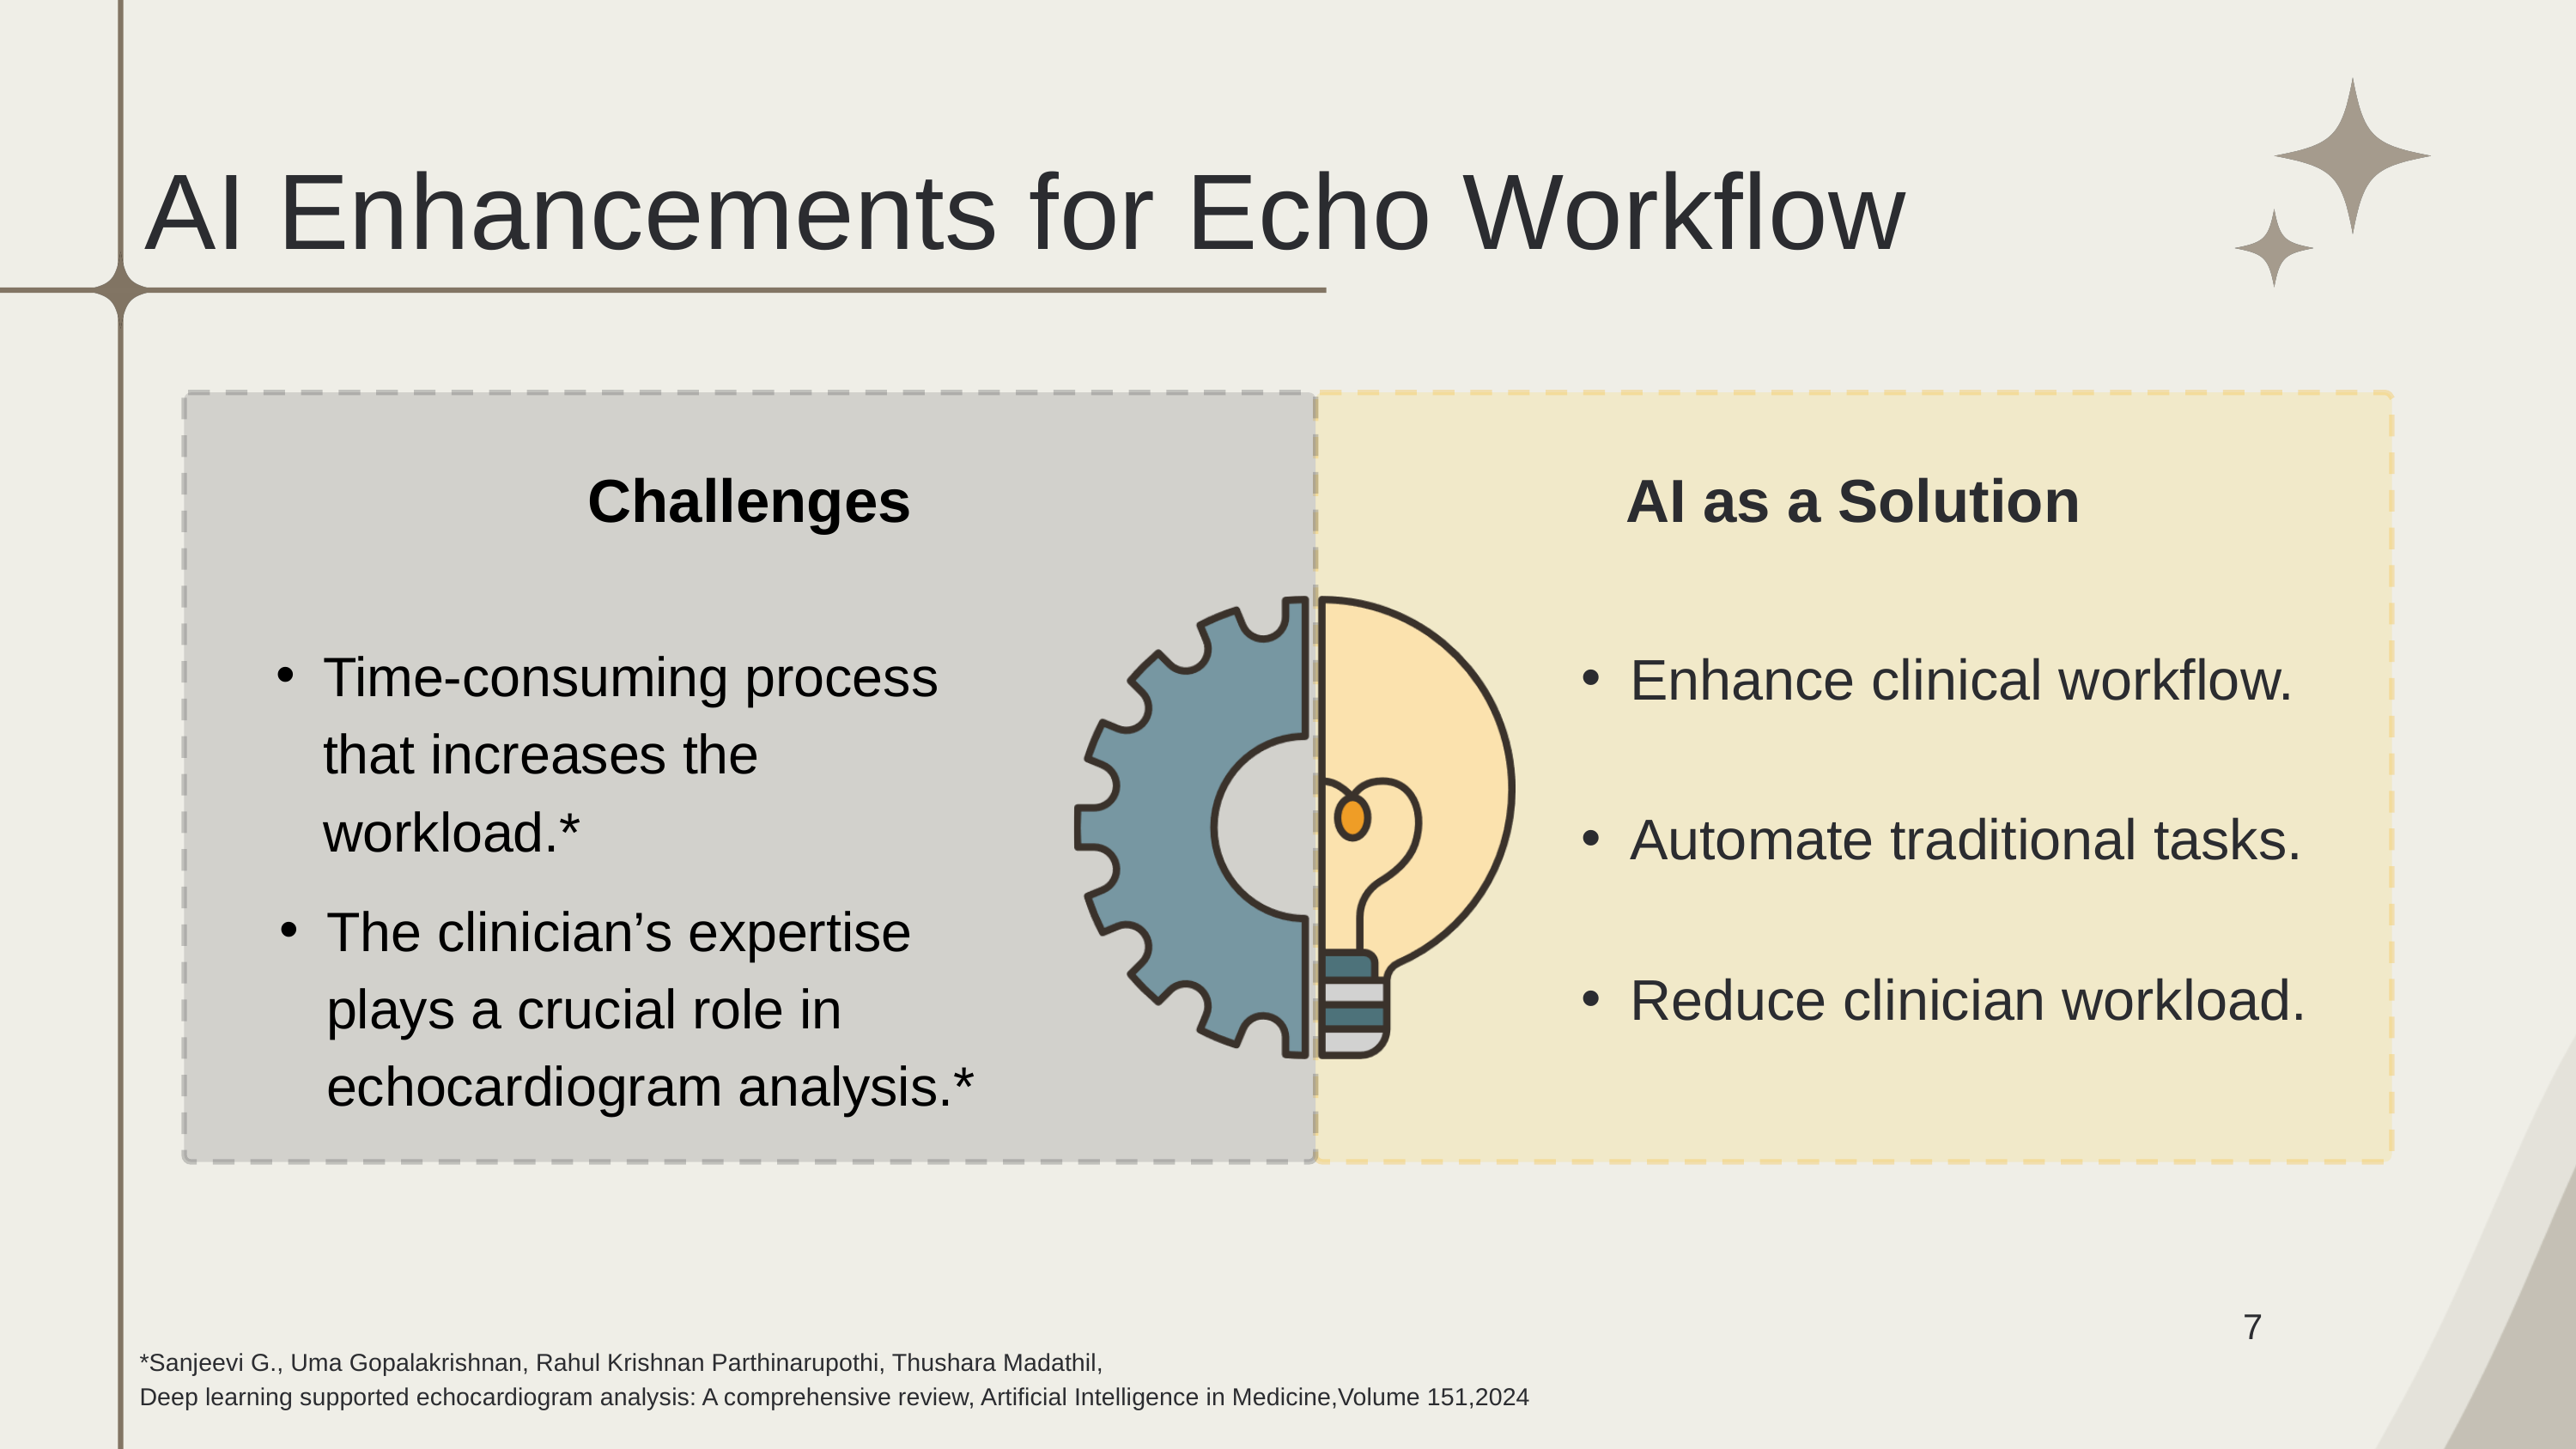

AI Enhancements for Echo Workflow

Challenges
AI as a Solution

Time-consuming process that increases the workload.*
Enhance clinical workflow.

Automate traditional tasks.

Reduce clinician workload.
The clinician’s expertise plays a crucial role in echocardiogram analysis.*

7
*Sanjeevi G., Uma Gopalakrishnan, Rahul Krishnan Parthinarupothi, Thushara Madathil,
Deep learning supported echocardiogram analysis: A comprehensive review, Artificial Intelligence in Medicine,Volume 151,2024